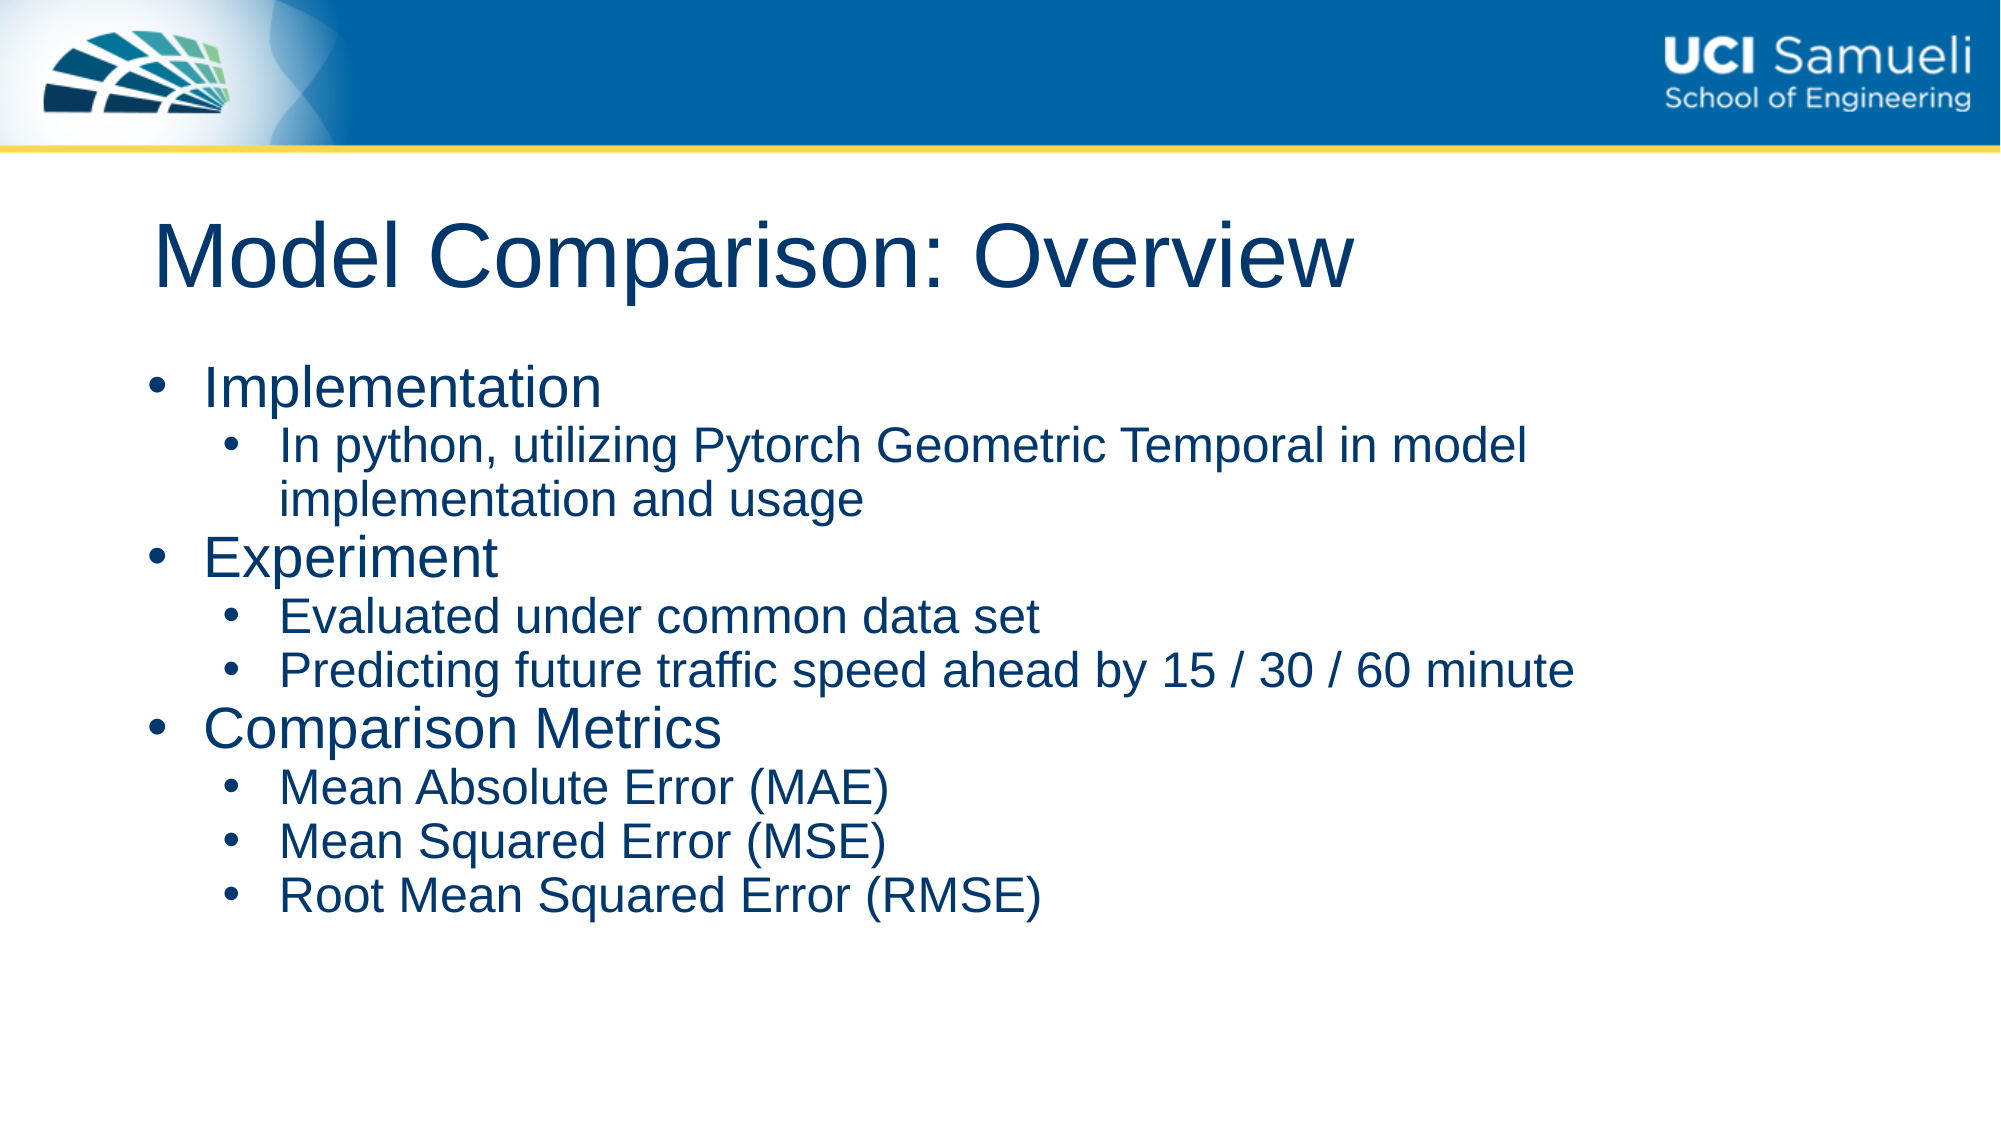

# Model Comparison: Overview
Implementation
In python, utilizing Pytorch Geometric Temporal in model implementation and usage
Experiment
Evaluated under common data set
Predicting future traffic speed ahead by 15 / 30 / 60 minute
Comparison Metrics
Mean Absolute Error (MAE)
Mean Squared Error (MSE)
Root Mean Squared Error (RMSE)